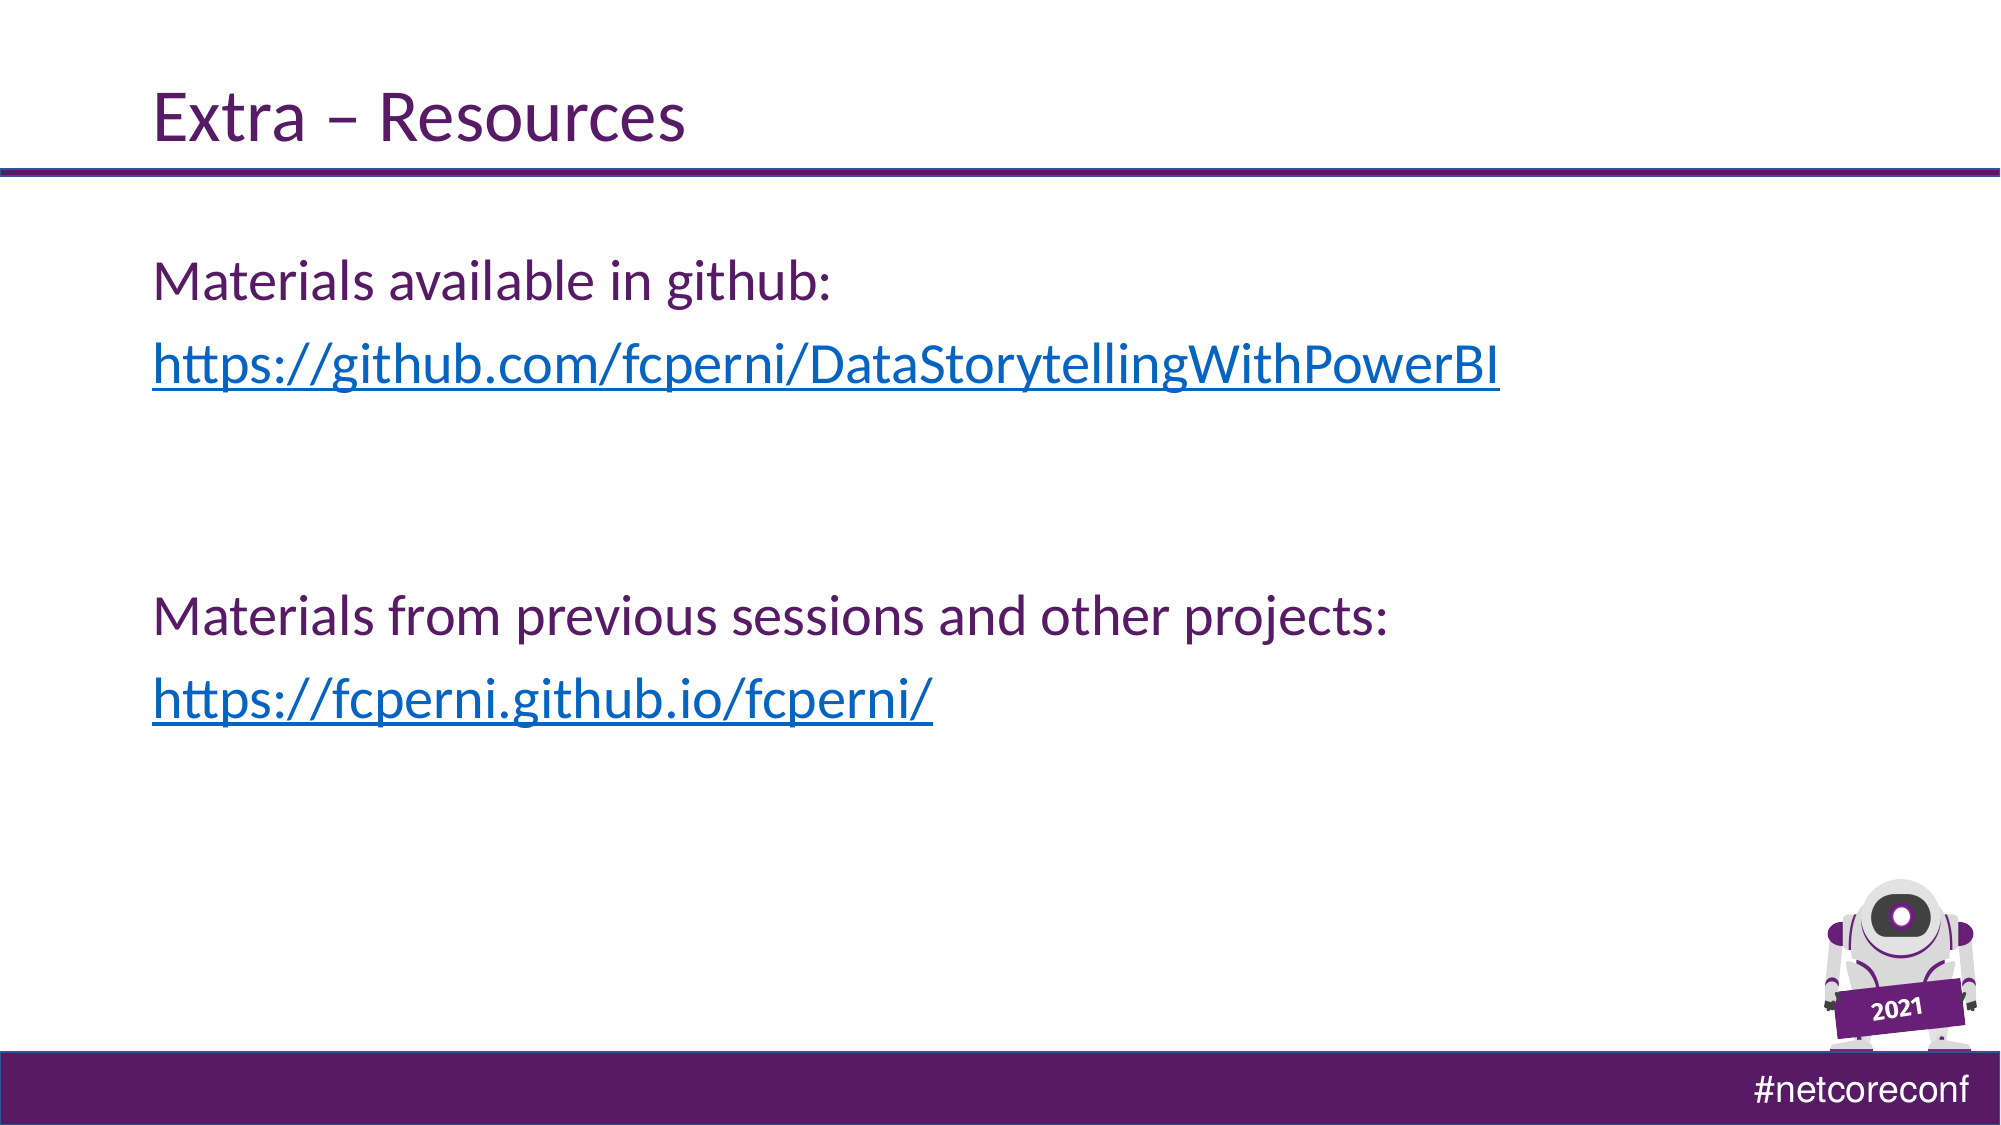

# Extra – Resources
Materials available in github:
https://github.com/fcperni/DataStorytellingWithPowerBI

Materials from previous sessions and other projects:
https://fcperni.github.io/fcperni/